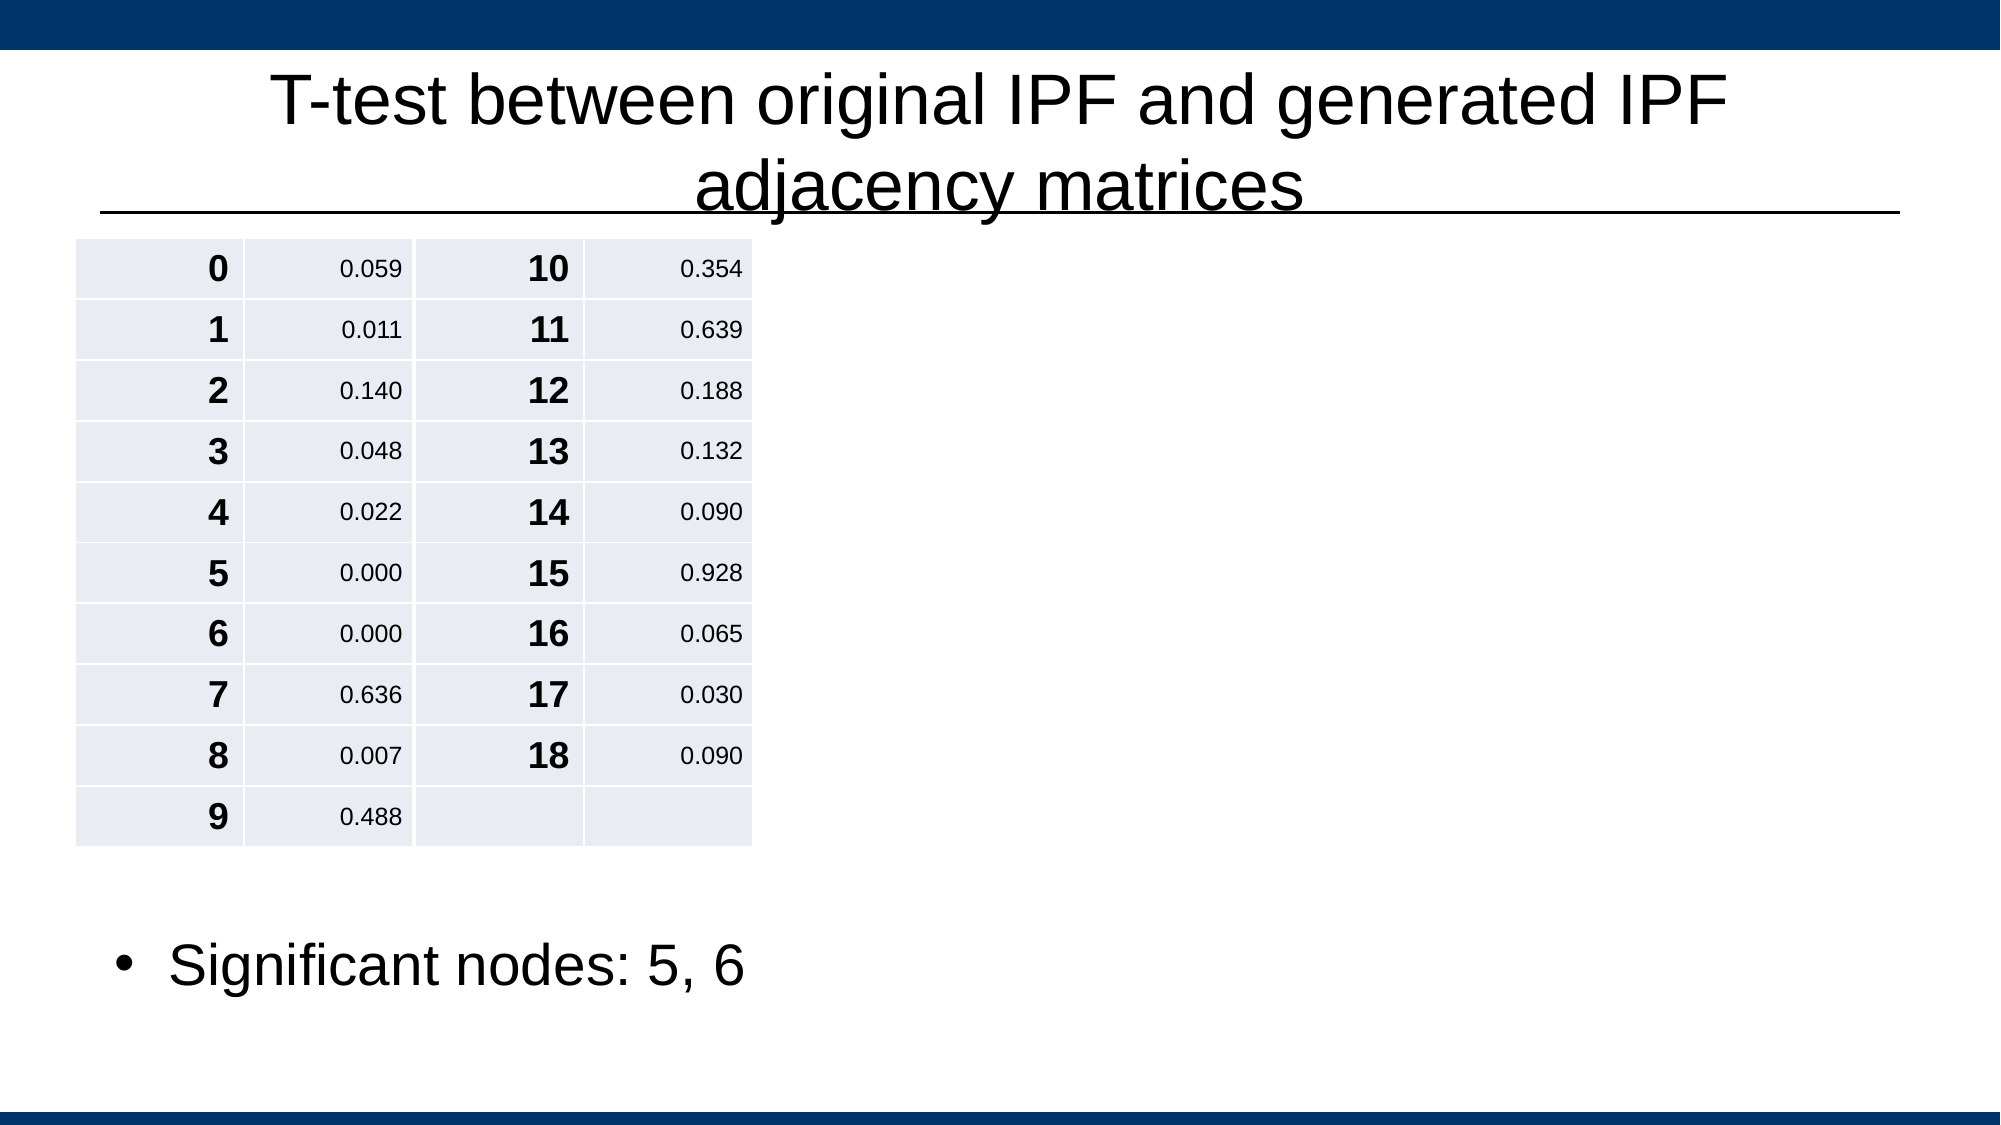

# T-test between original IPF and generated IPF adjacency matrices
| 0 | 0.059 |
| --- | --- |
| 1 | 0.011 |
| 2 | 0.140 |
| 3 | 0.048 |
| 4 | 0.022 |
| 5 | 0.000 |
| 6 | 0.000 |
| 7 | 0.636 |
| 8 | 0.007 |
| 9 | 0.488 |
| 10 | 0.354 |
| --- | --- |
| 11 | 0.639 |
| 12 | 0.188 |
| 13 | 0.132 |
| 14 | 0.090 |
| 15 | 0.928 |
| 16 | 0.065 |
| 17 | 0.030 |
| 18 | 0.090 |
|  |  |

Significant nodes: 5, 6